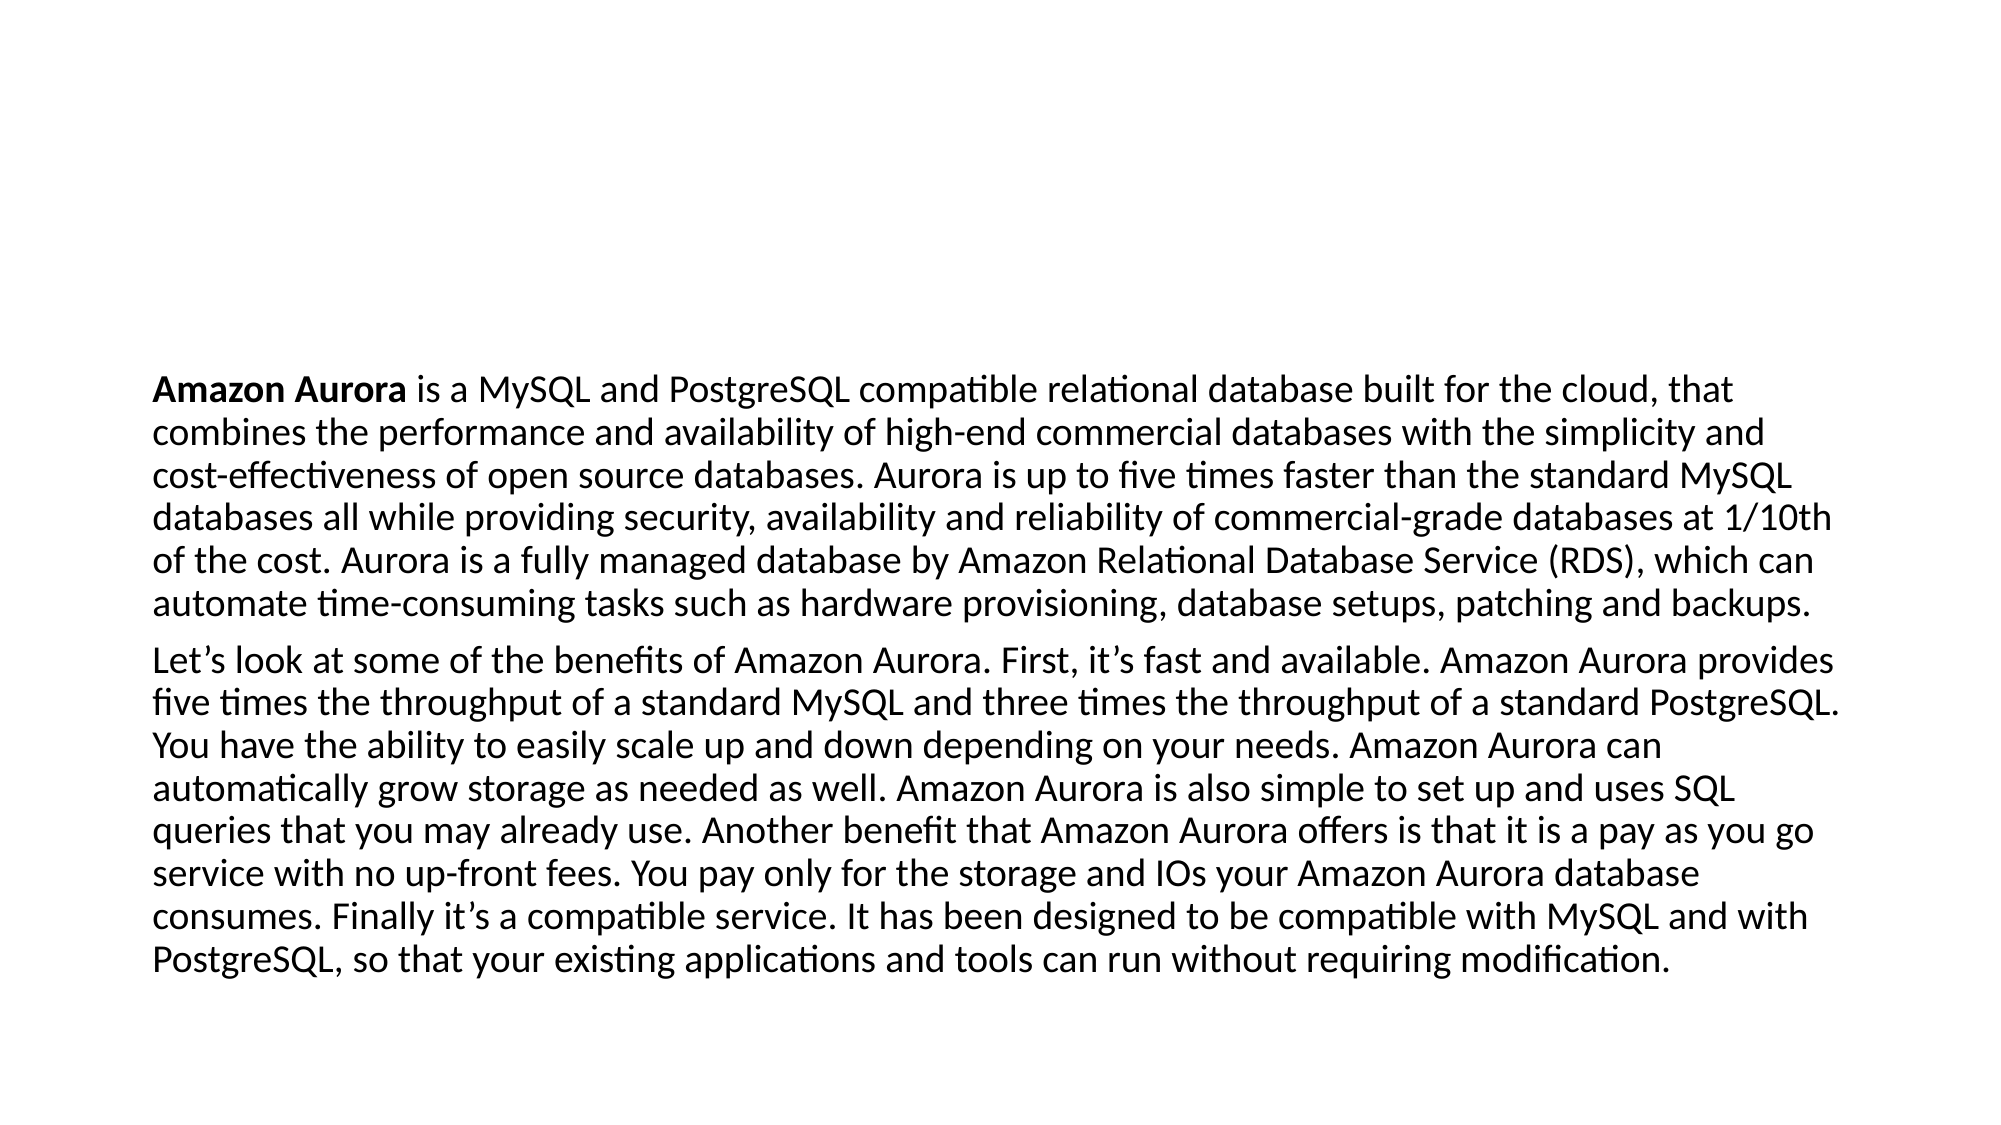

Amazon Aurora is a MySQL and PostgreSQL compatible relational database built for the cloud, that combines the performance and availability of high-end commercial databases with the simplicity and cost-effectiveness of open source databases. Aurora is up to five times faster than the standard MySQL databases all while providing security, availability and reliability of commercial-grade databases at 1/10th of the cost. Aurora is a fully managed database by Amazon Relational Database Service (RDS), which can automate time-consuming tasks such as hardware provisioning, database setups, patching and backups.
Let’s look at some of the benefits of Amazon Aurora. First, it’s fast and available. Amazon Aurora provides five times the throughput of a standard MySQL and three times the throughput of a standard PostgreSQL. You have the ability to easily scale up and down depending on your needs. Amazon Aurora can automatically grow storage as needed as well. Amazon Aurora is also simple to set up and uses SQL queries that you may already use. Another benefit that Amazon Aurora offers is that it is a pay as you go service with no up-front fees. You pay only for the storage and IOs your Amazon Aurora database consumes. Finally it’s a compatible service. It has been designed to be compatible with MySQL and with PostgreSQL, so that your existing applications and tools can run without requiring modification.